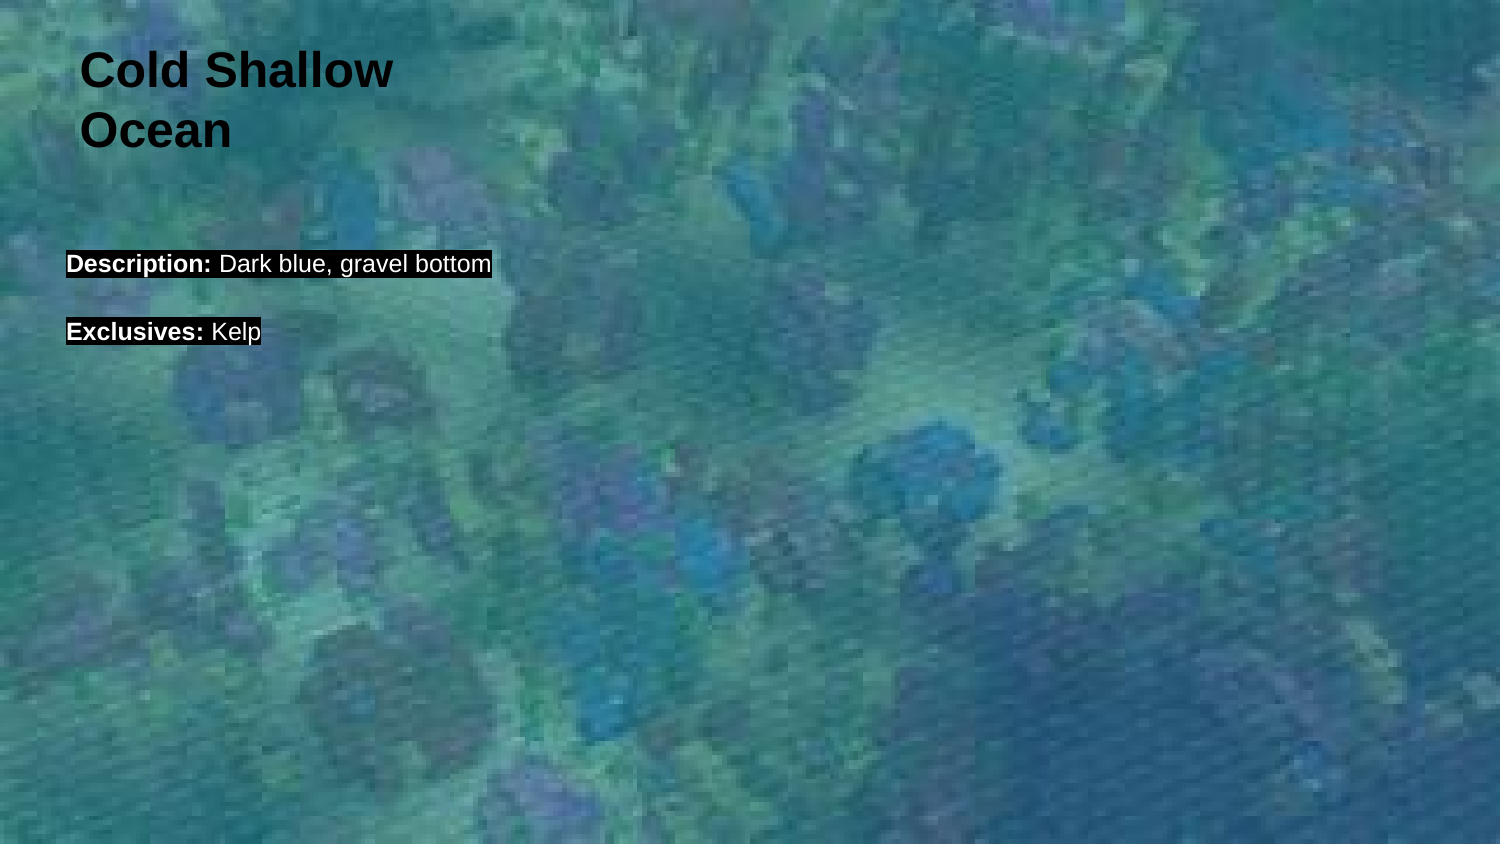

# Cold Shallow Ocean
Description: Dark blue, gravel bottom
Exclusives: Kelp